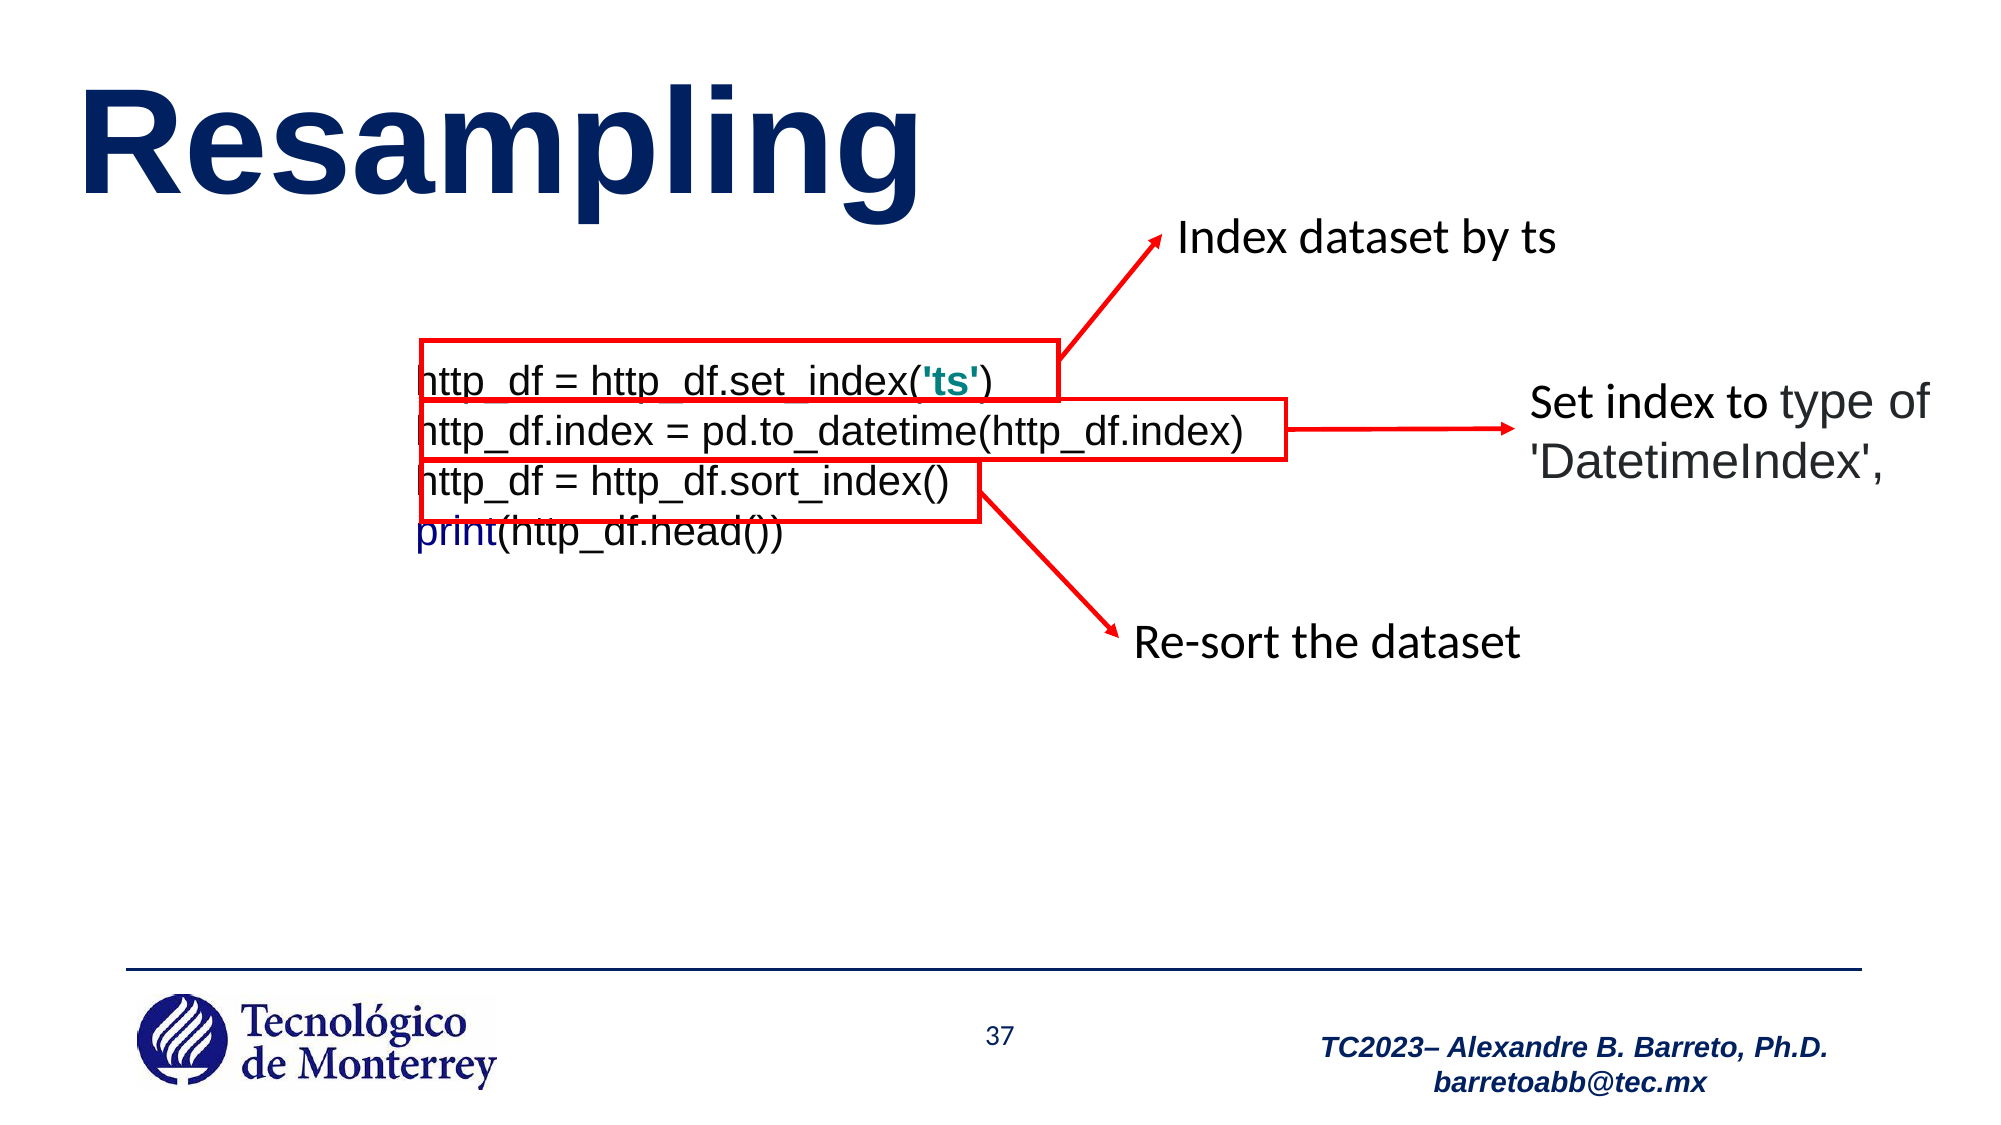

# Resampling
Index dataset by ts

http_df = http_df.set_index('ts')
http_df.index = pd.to_datetime(http_df.index)
http_df = http_df.sort_index()
print(http_df.head())
Set index to type of 'DatetimeIndex',

Re-sort the dataset